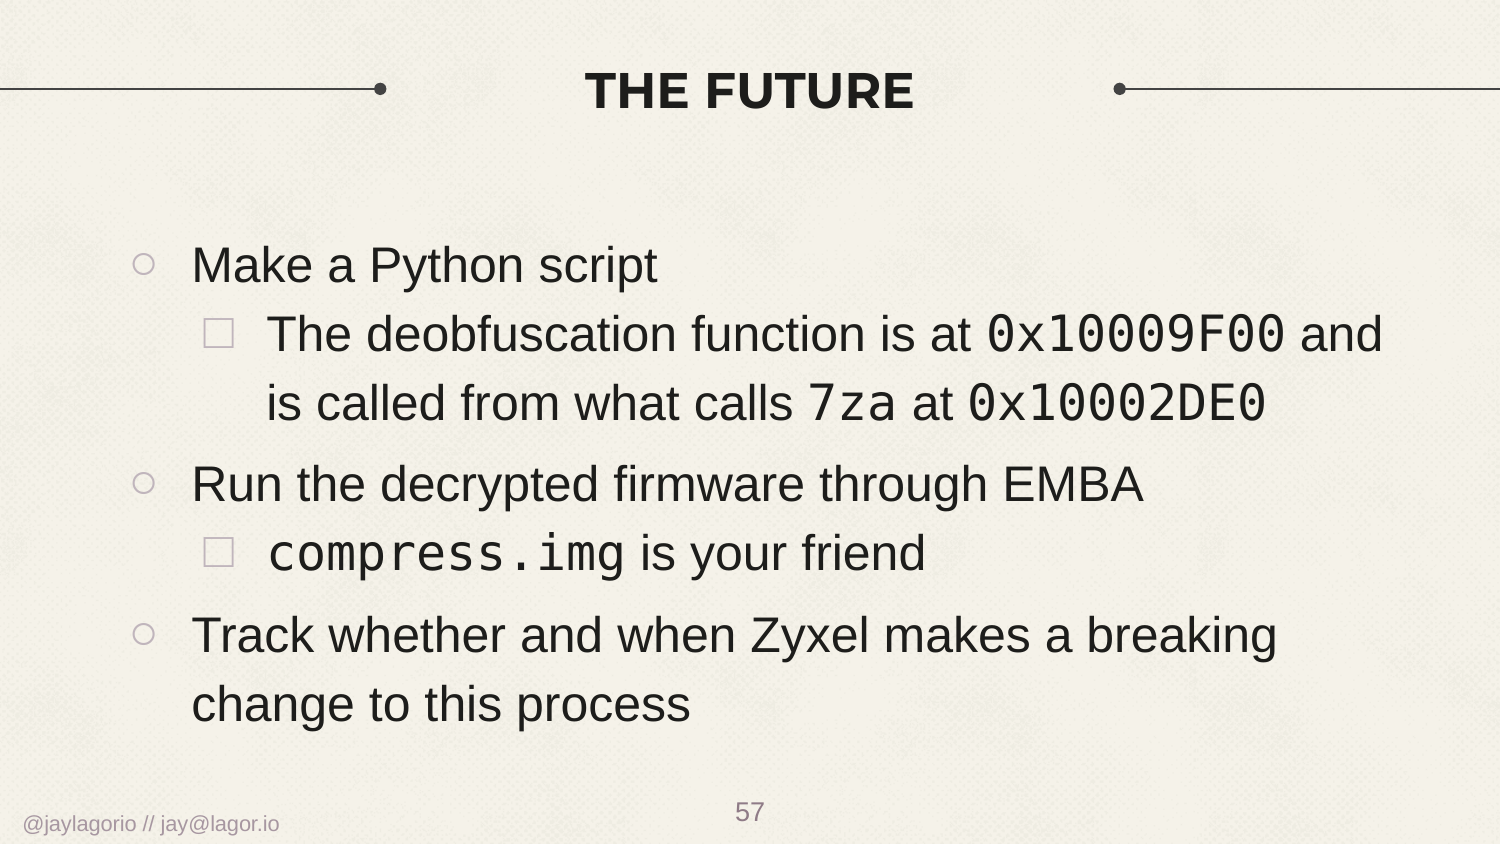

# The Future
Make a Python script
The deobfuscation function is at 0x10009F00 and is called from what calls 7za at 0x10002DE0
Run the decrypted firmware through EMBA
compress.img is your friend
Track whether and when Zyxel makes a breaking change to this process
57
@jaylagorio // jay@lagor.io